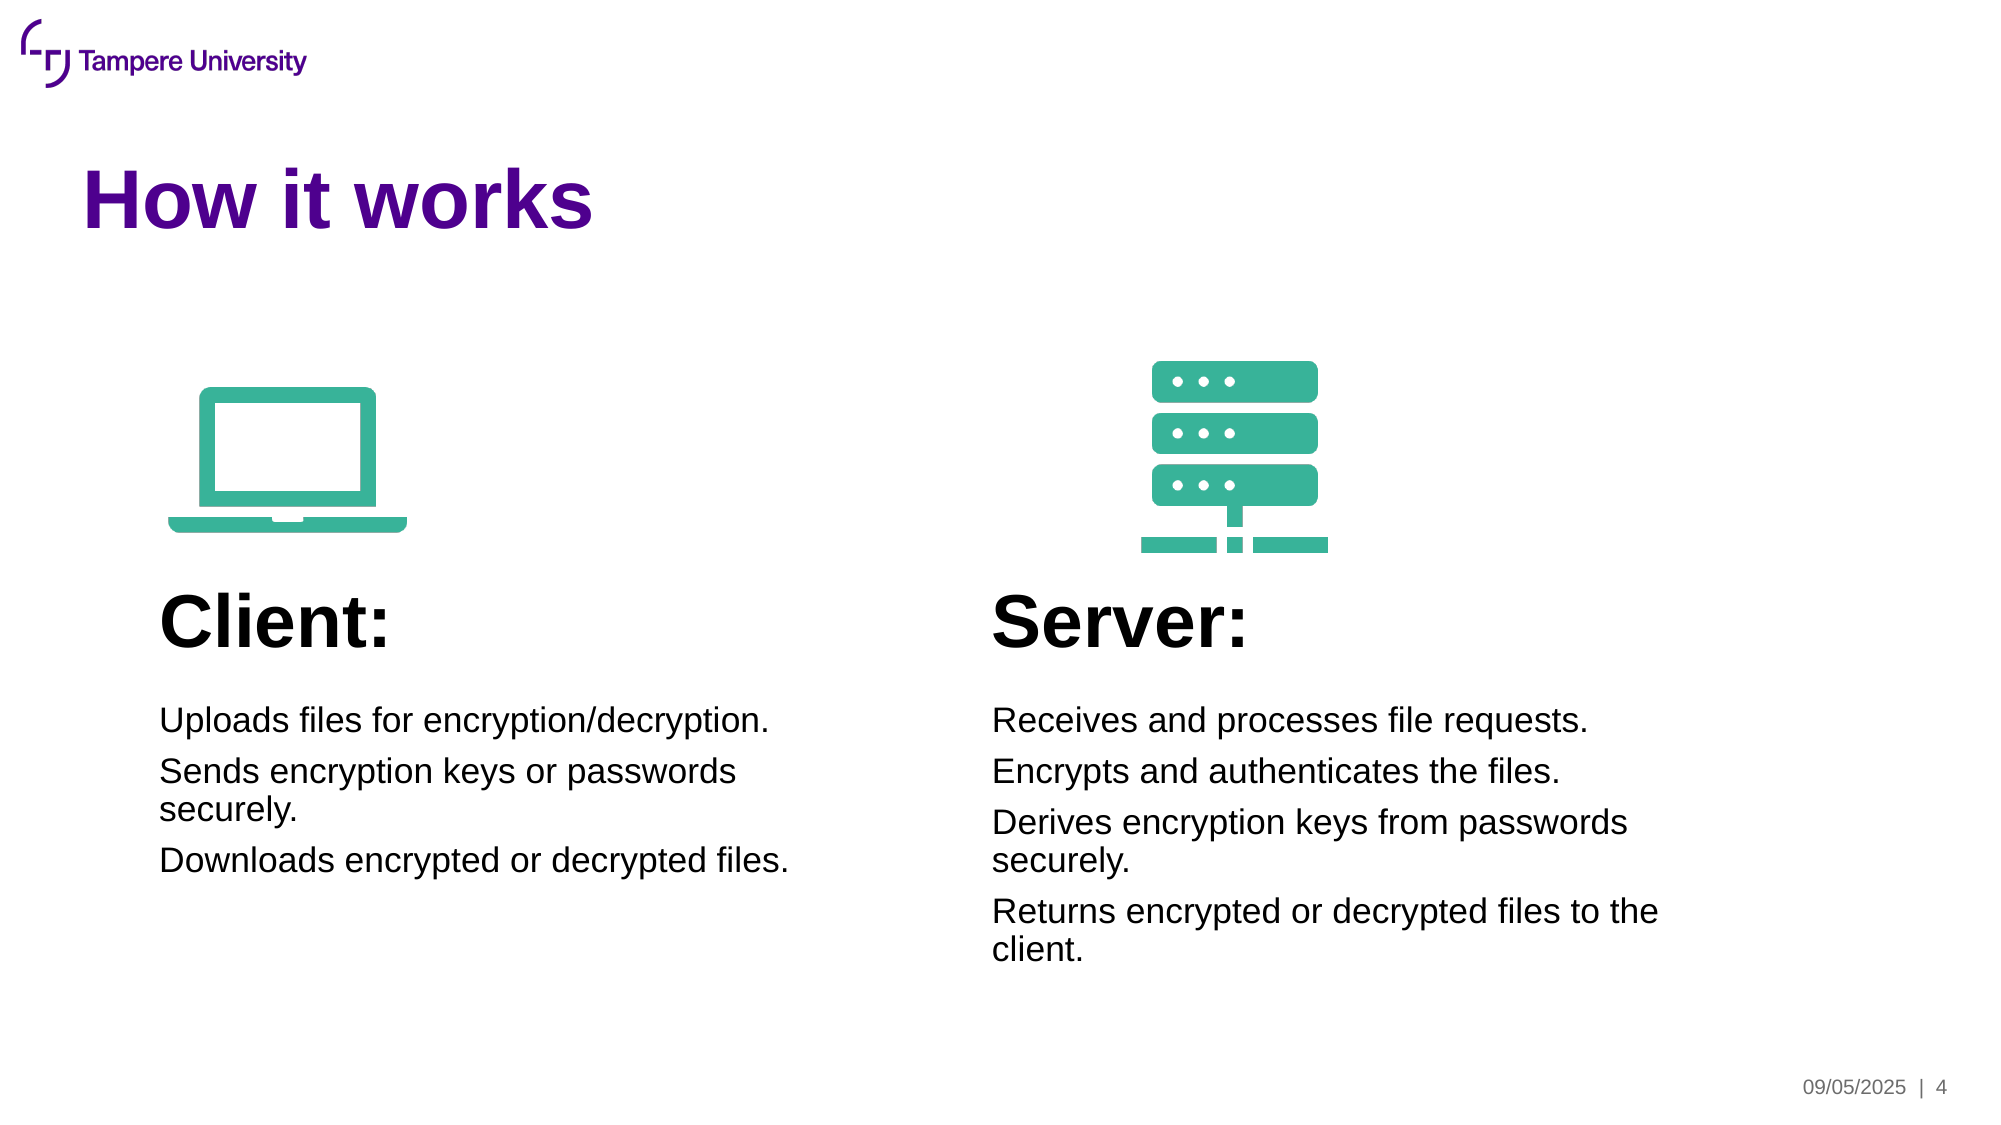

How it works
Client:
Uploads files for encryption/decryption.
Sends encryption keys or passwords securely.
Downloads encrypted or decrypted files.
Server:
Receives and processes file requests.
Encrypts and authenticates the files.
Derives encryption keys from passwords securely.
Returns encrypted or decrypted files to the client.
09/05/2025
|  4